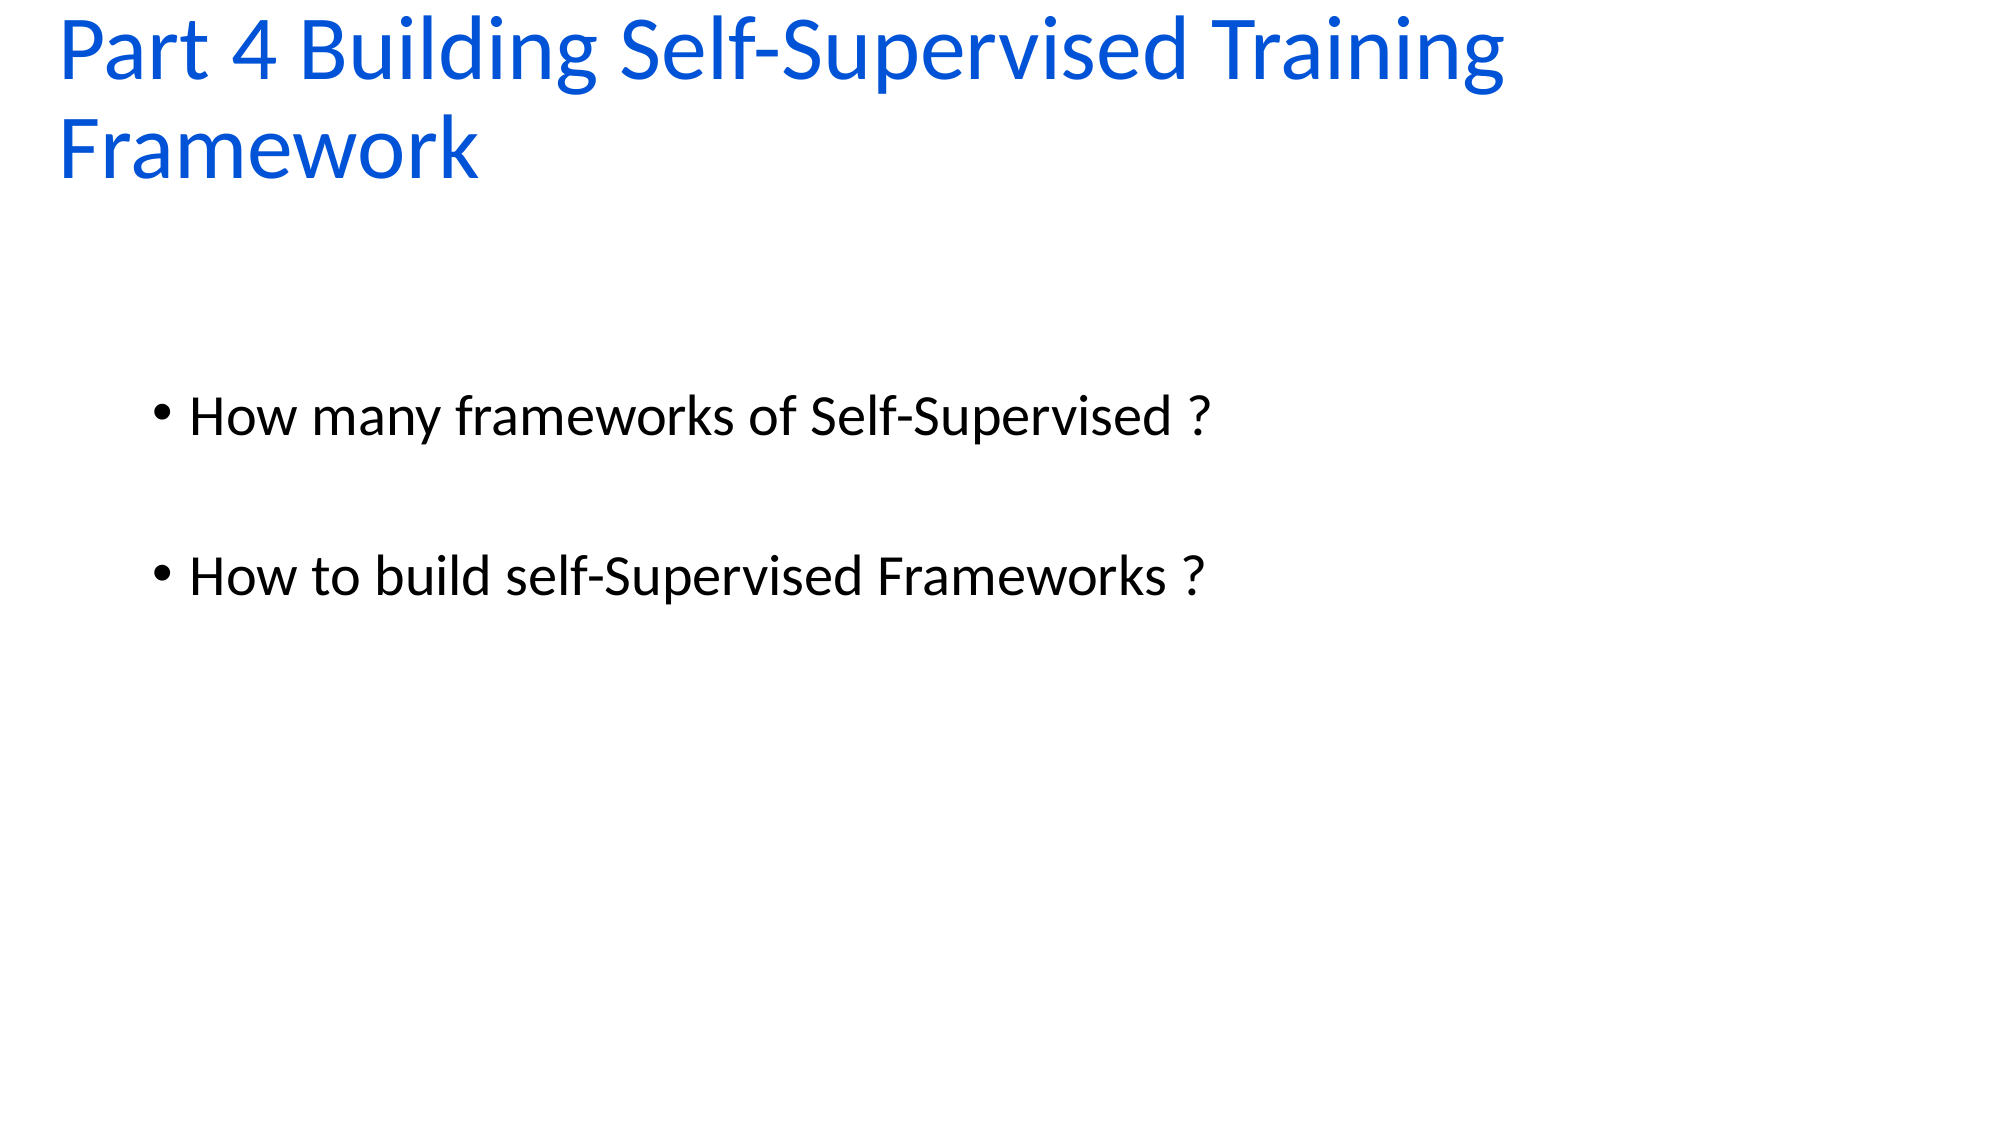

# Part 4 Building Self-Supervised Training Framework
How many frameworks of Self-Supervised ?
How to build self-Supervised Frameworks ?